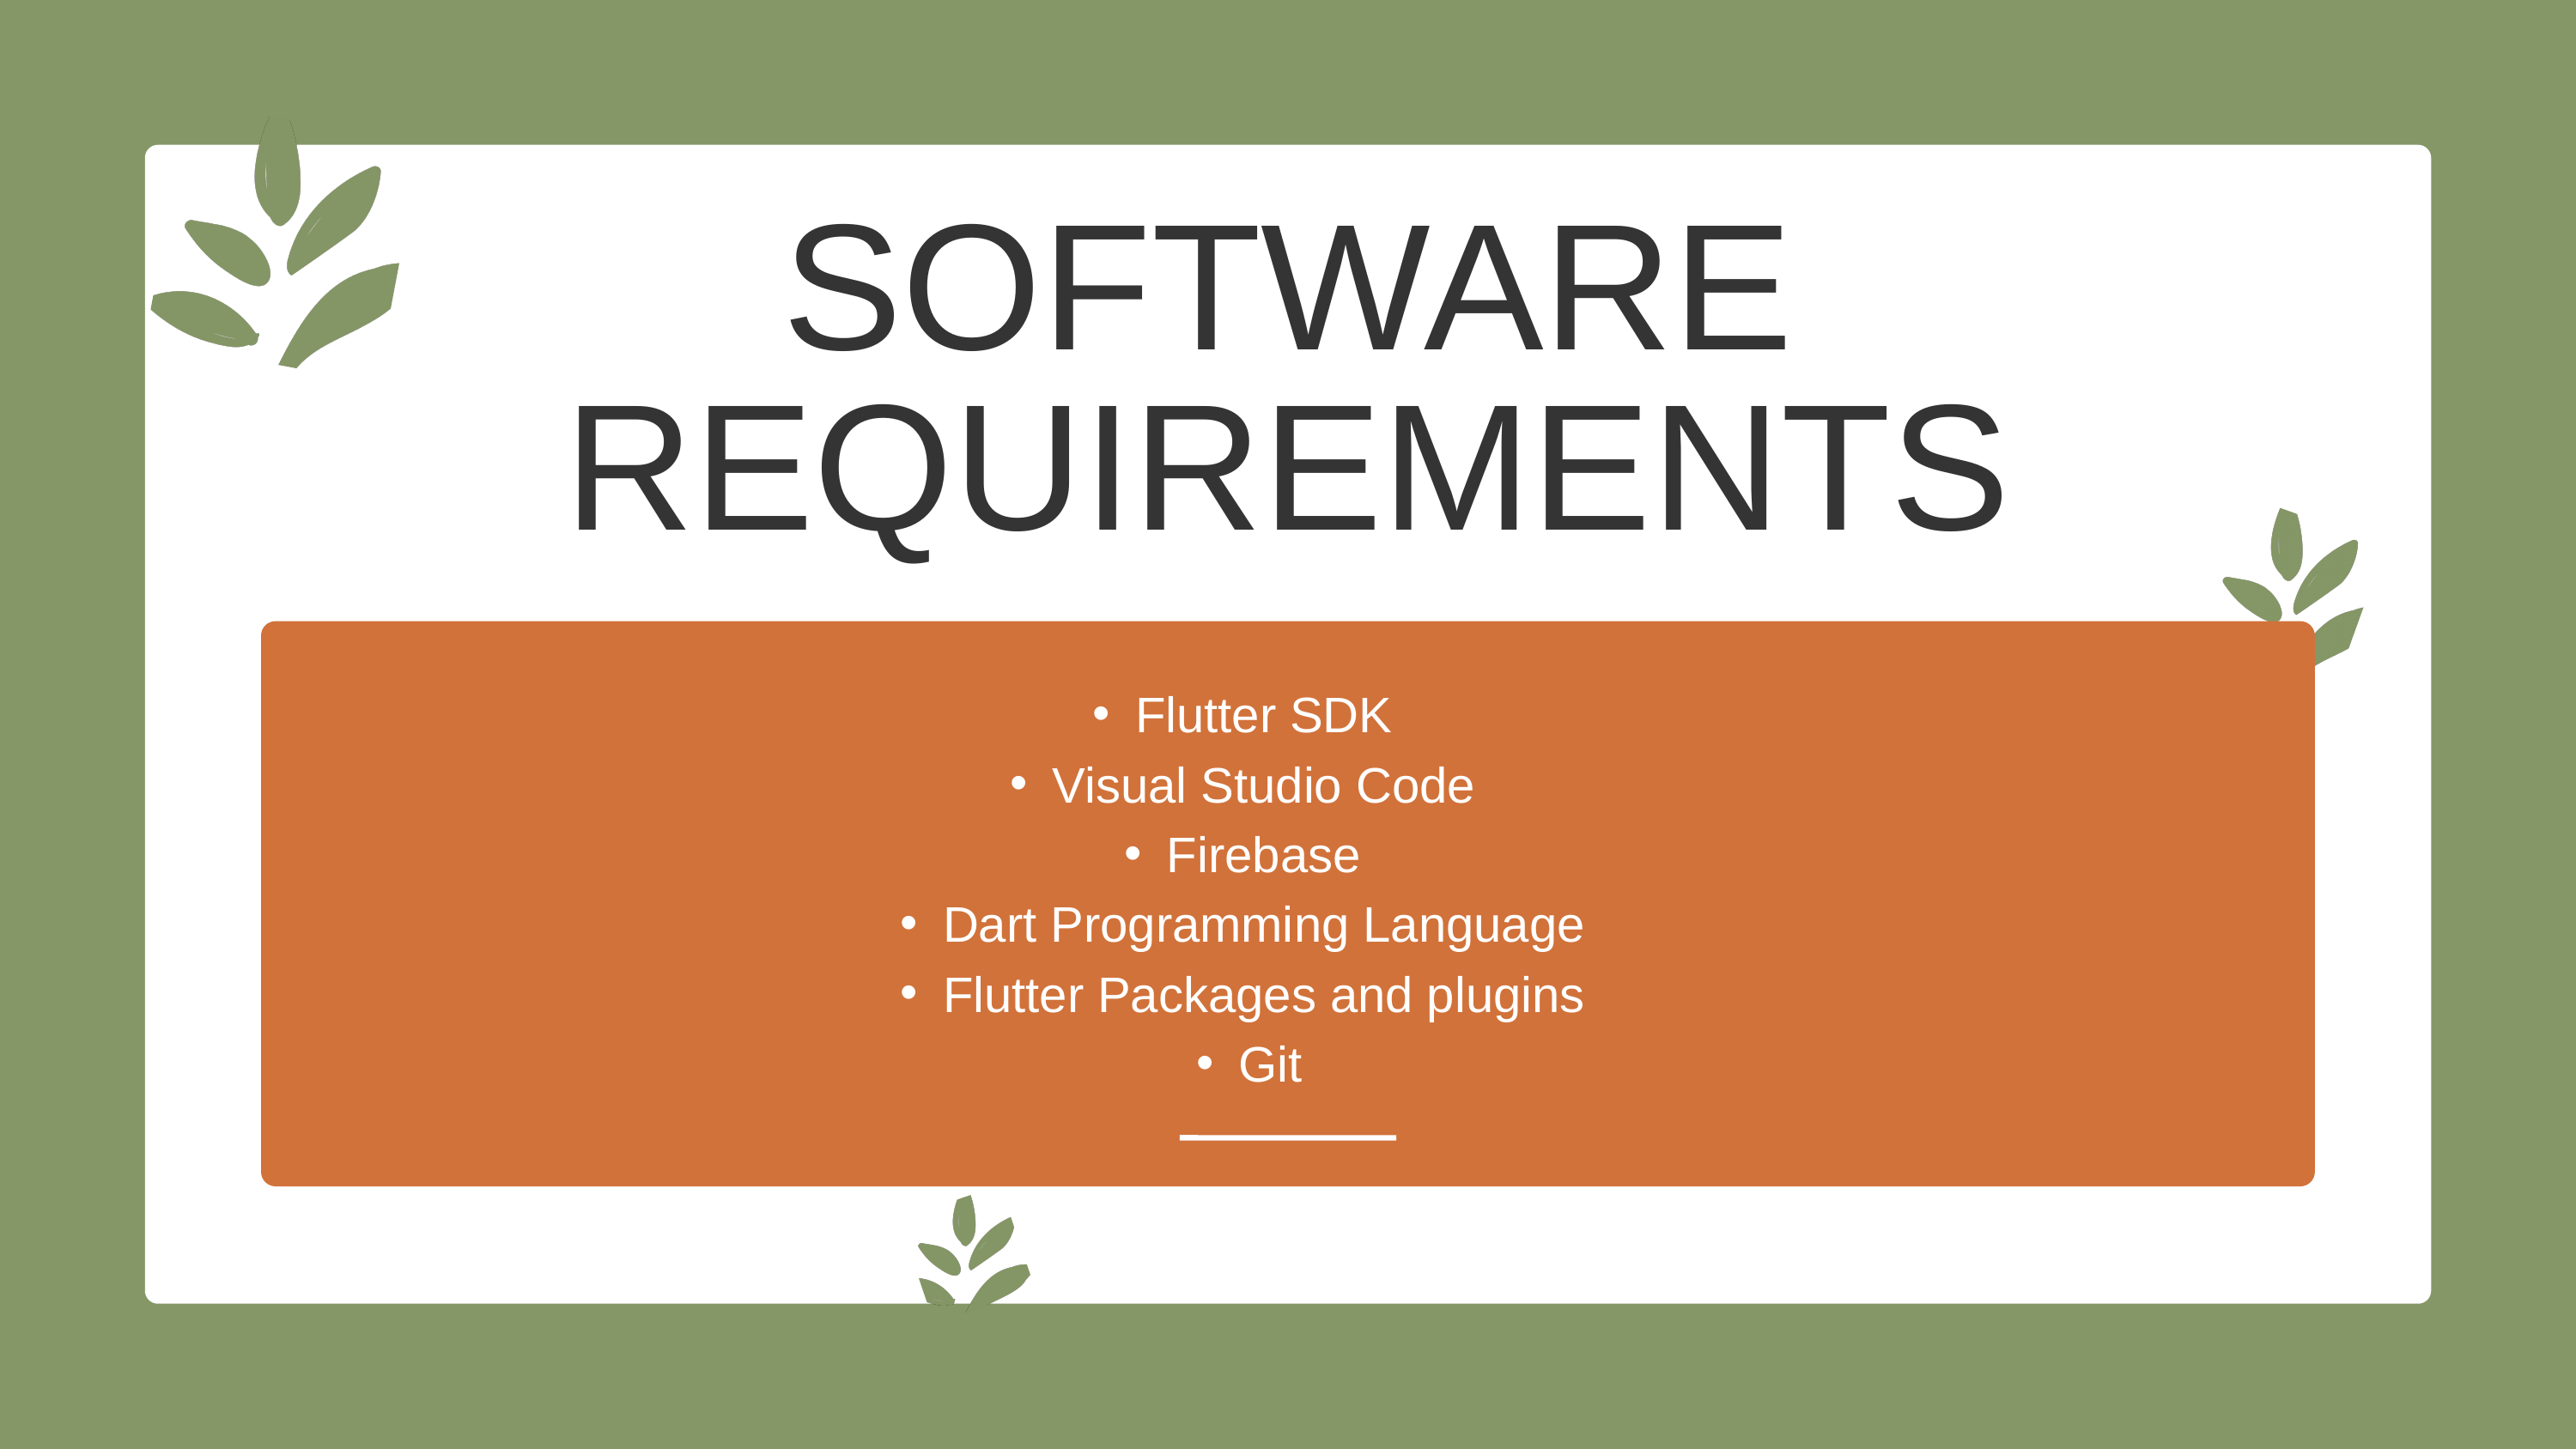

SOFTWARE REQUIREMENTS

Flutter SDK
Visual Studio Code
Firebase
Dart Programming Language
Flutter Packages and plugins
Git